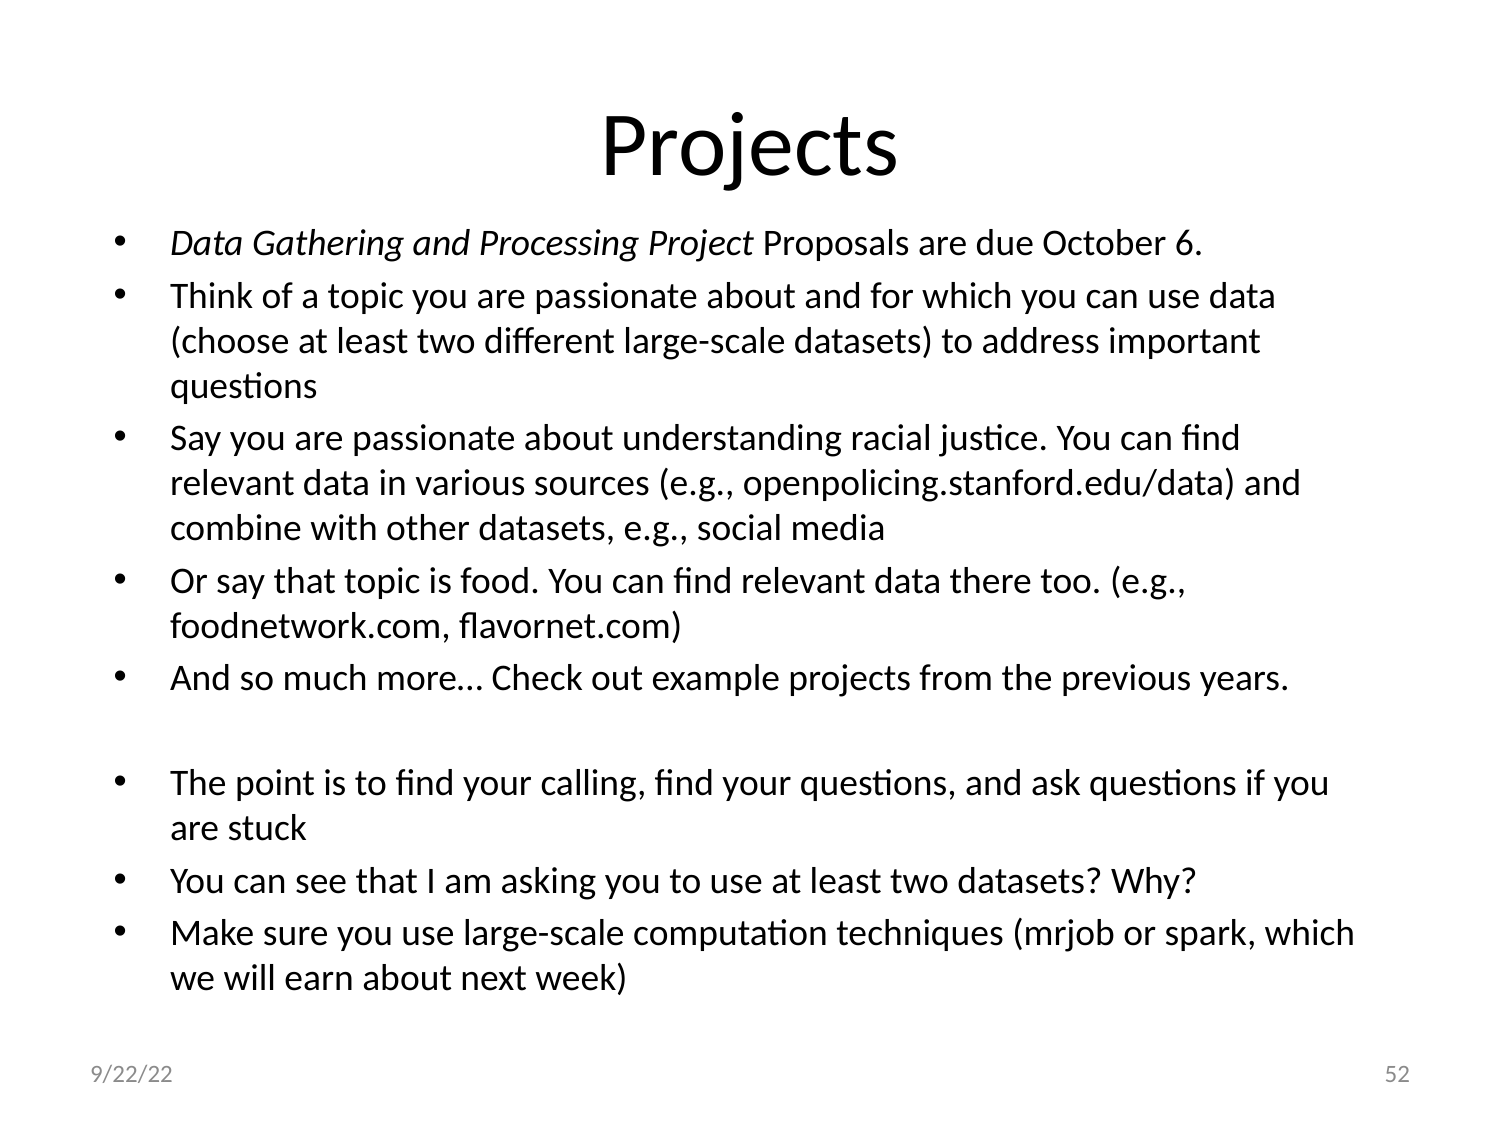

# Projects
Data Gathering and Processing Project Proposals are due October 6.
Think of a topic you are passionate about and for which you can use data (choose at least two different large-scale datasets) to address important questions
Say you are passionate about understanding racial justice. You can find relevant data in various sources (e.g., openpolicing.stanford.edu/data) and combine with other datasets, e.g., social media
Or say that topic is food. You can find relevant data there too. (e.g., foodnetwork.com, flavornet.com)
And so much more… Check out example projects from the previous years.

The point is to find your calling, find your questions, and ask questions if you are stuck
You can see that I am asking you to use at least two datasets? Why?
Make sure you use large-scale computation techniques (mrjob or spark, which we will earn about next week)

9/22/22
52